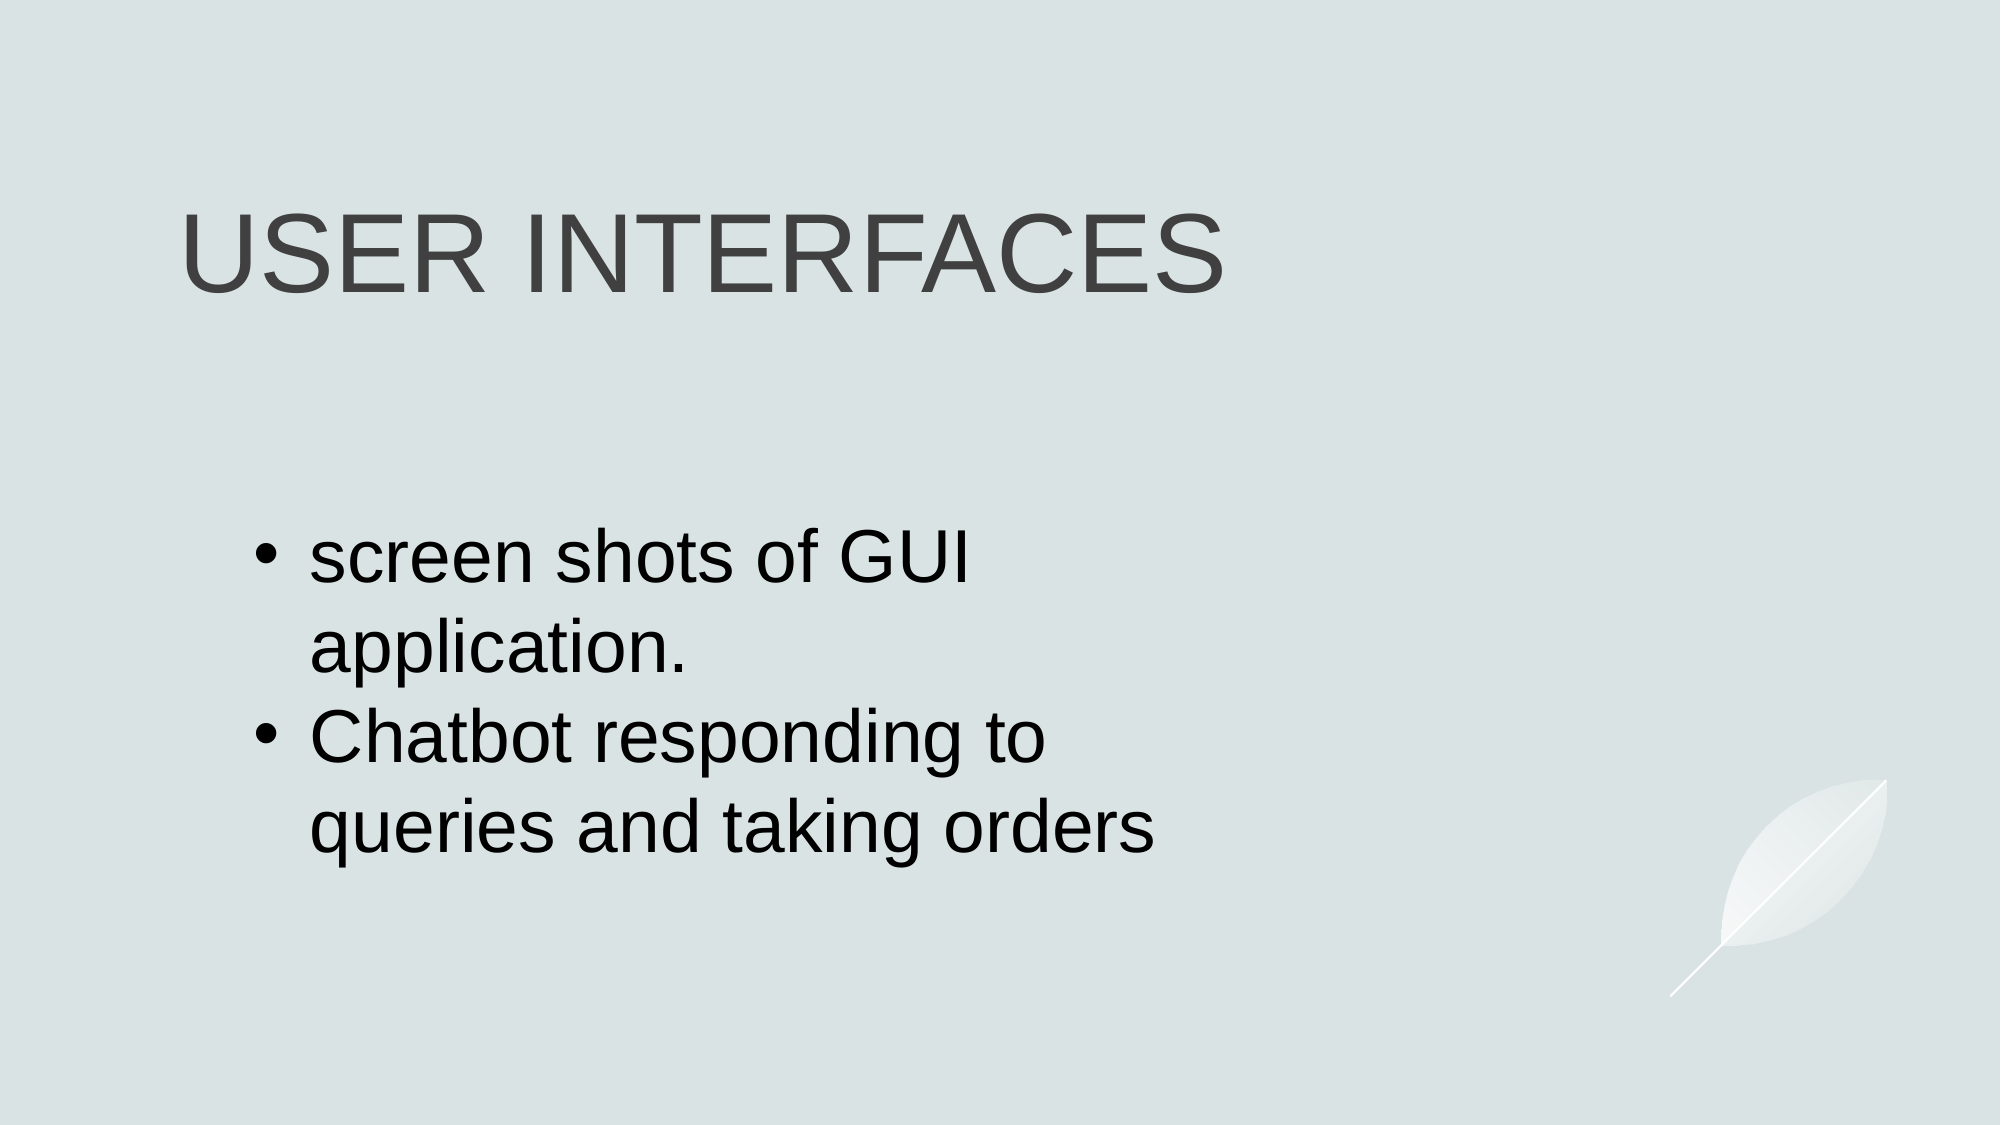

# User Interfaces
screen shots of GUI application.
Chatbot responding to queries and taking orders